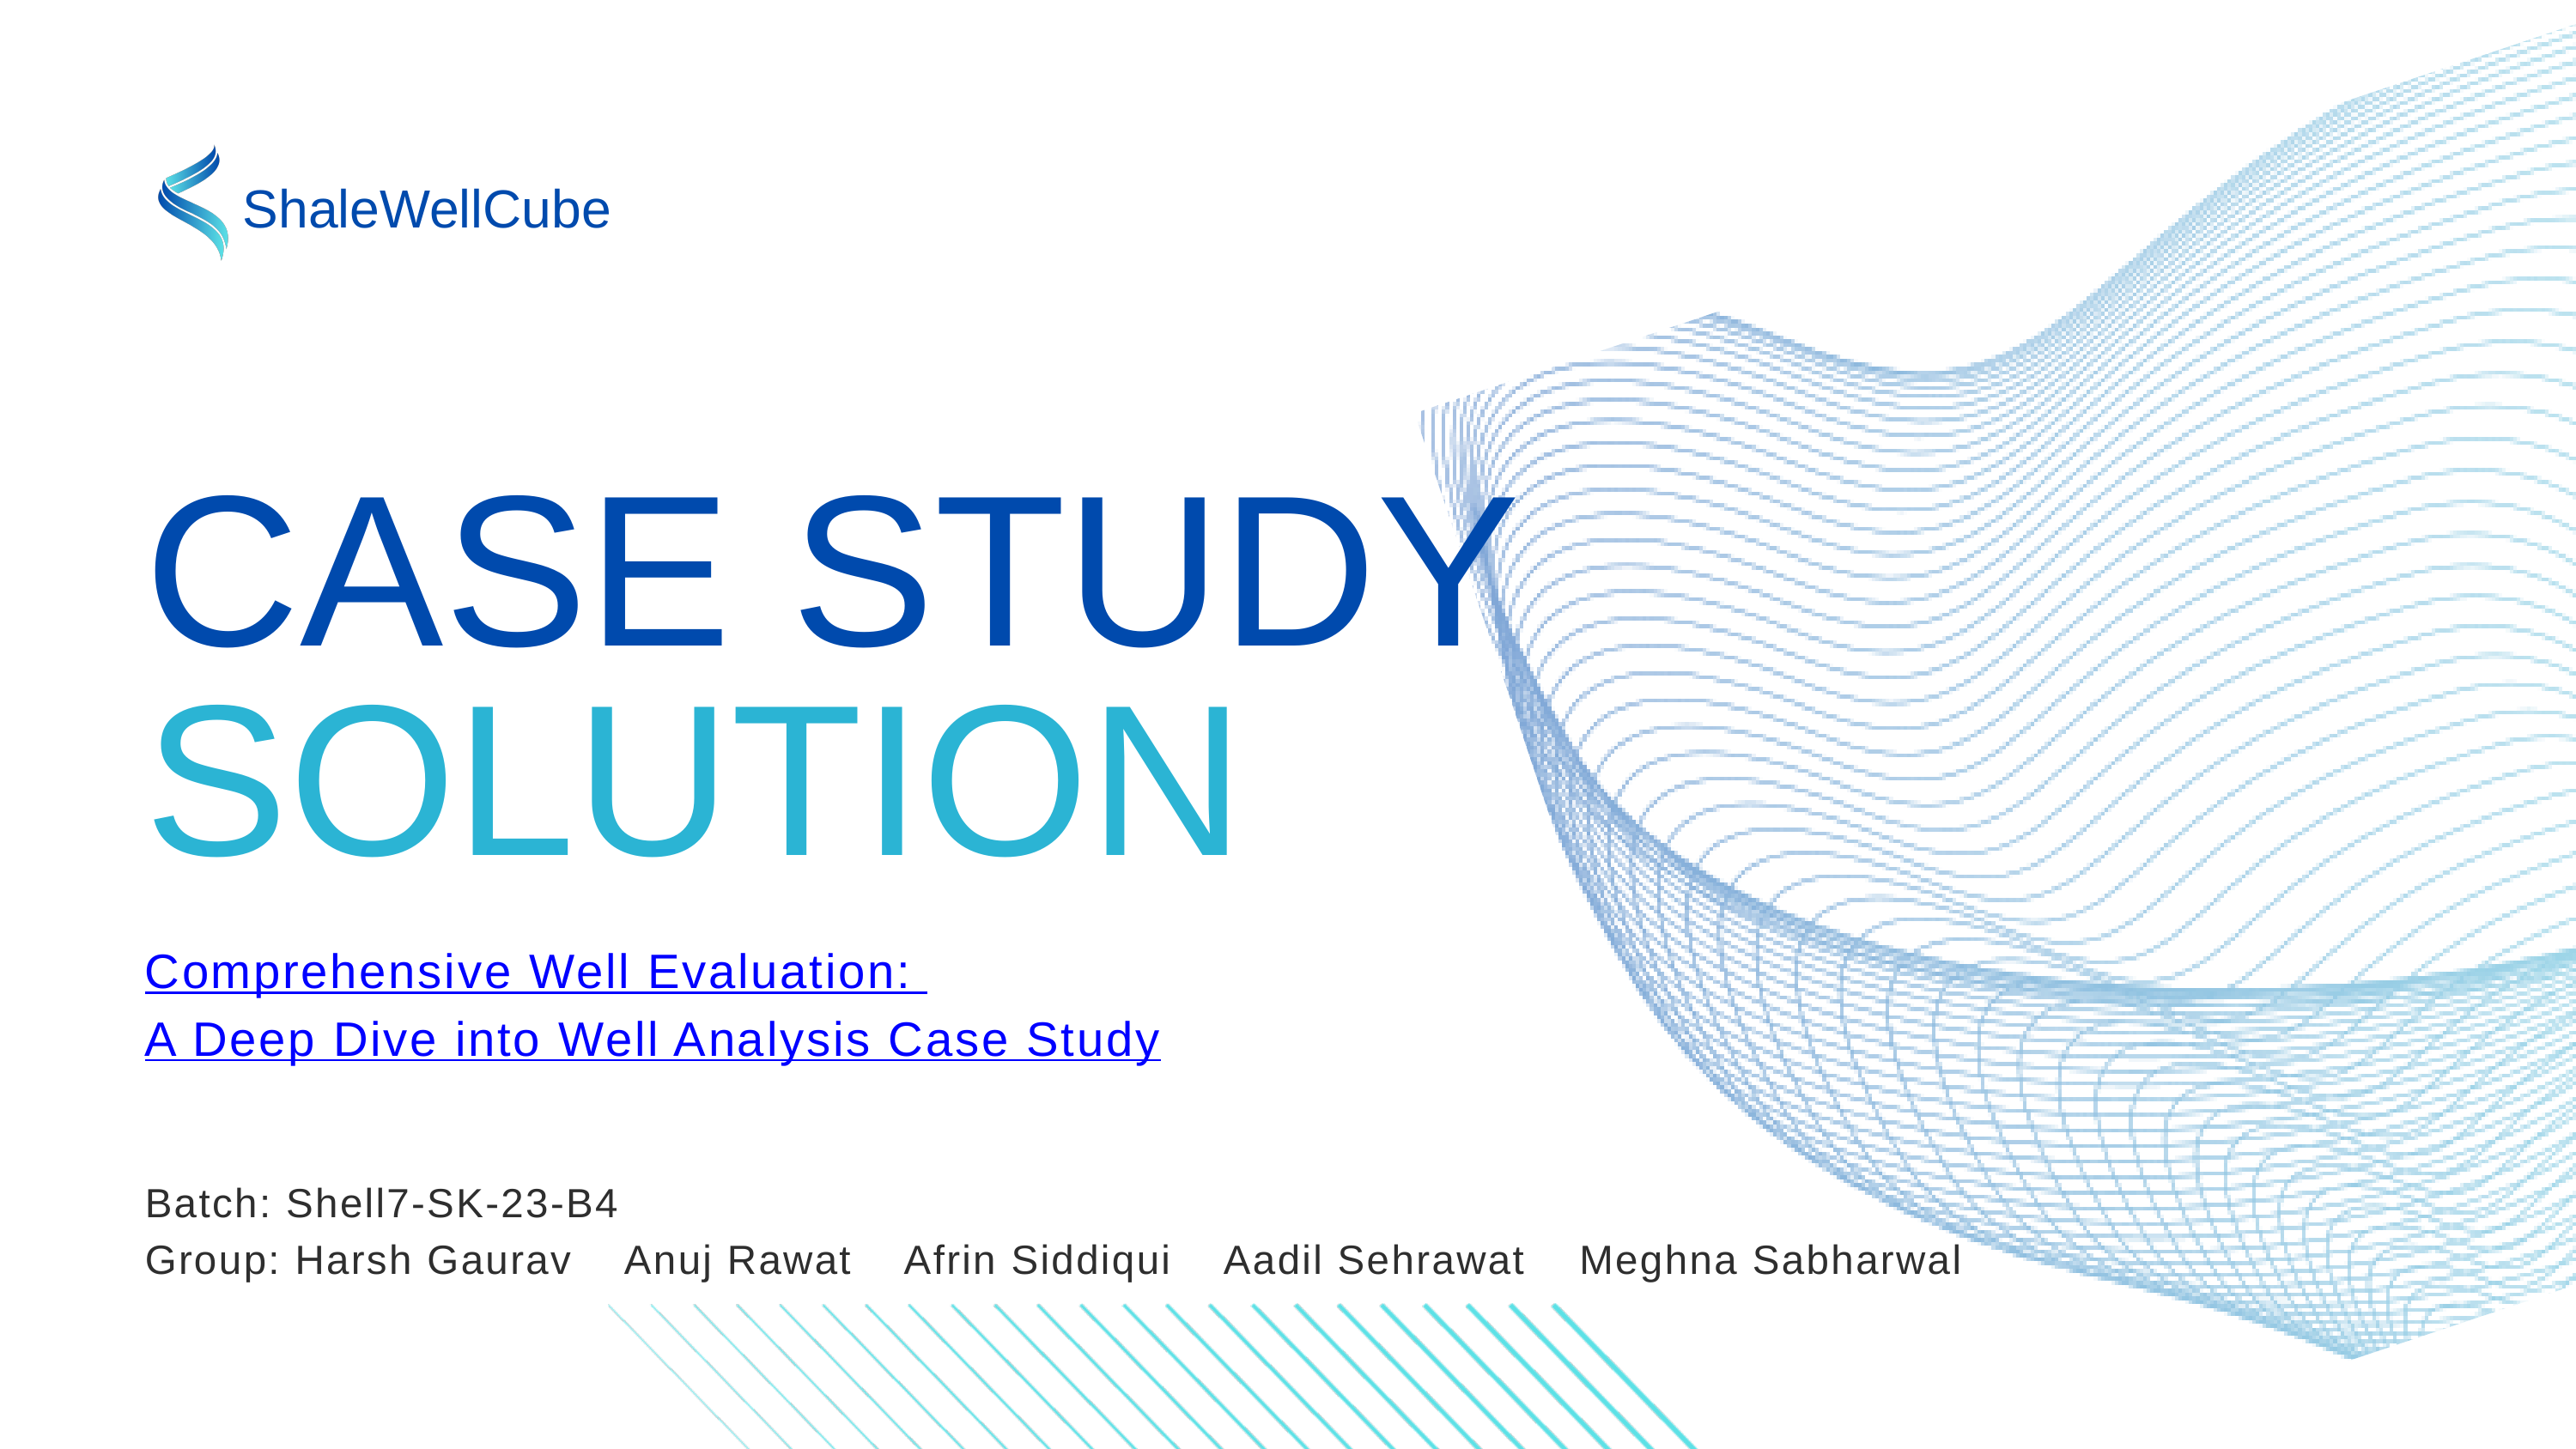

ShaleWellCube
CASE STUDY
SOLUTION
Comprehensive Well Evaluation:
A Deep Dive into Well Analysis Case Study
Batch: Shell7-SK-23-B4
Group: Harsh Gaurav    Anuj Rawat    Afrin Siddiqui    Aadil Sehrawat    Meghna Sabharwal